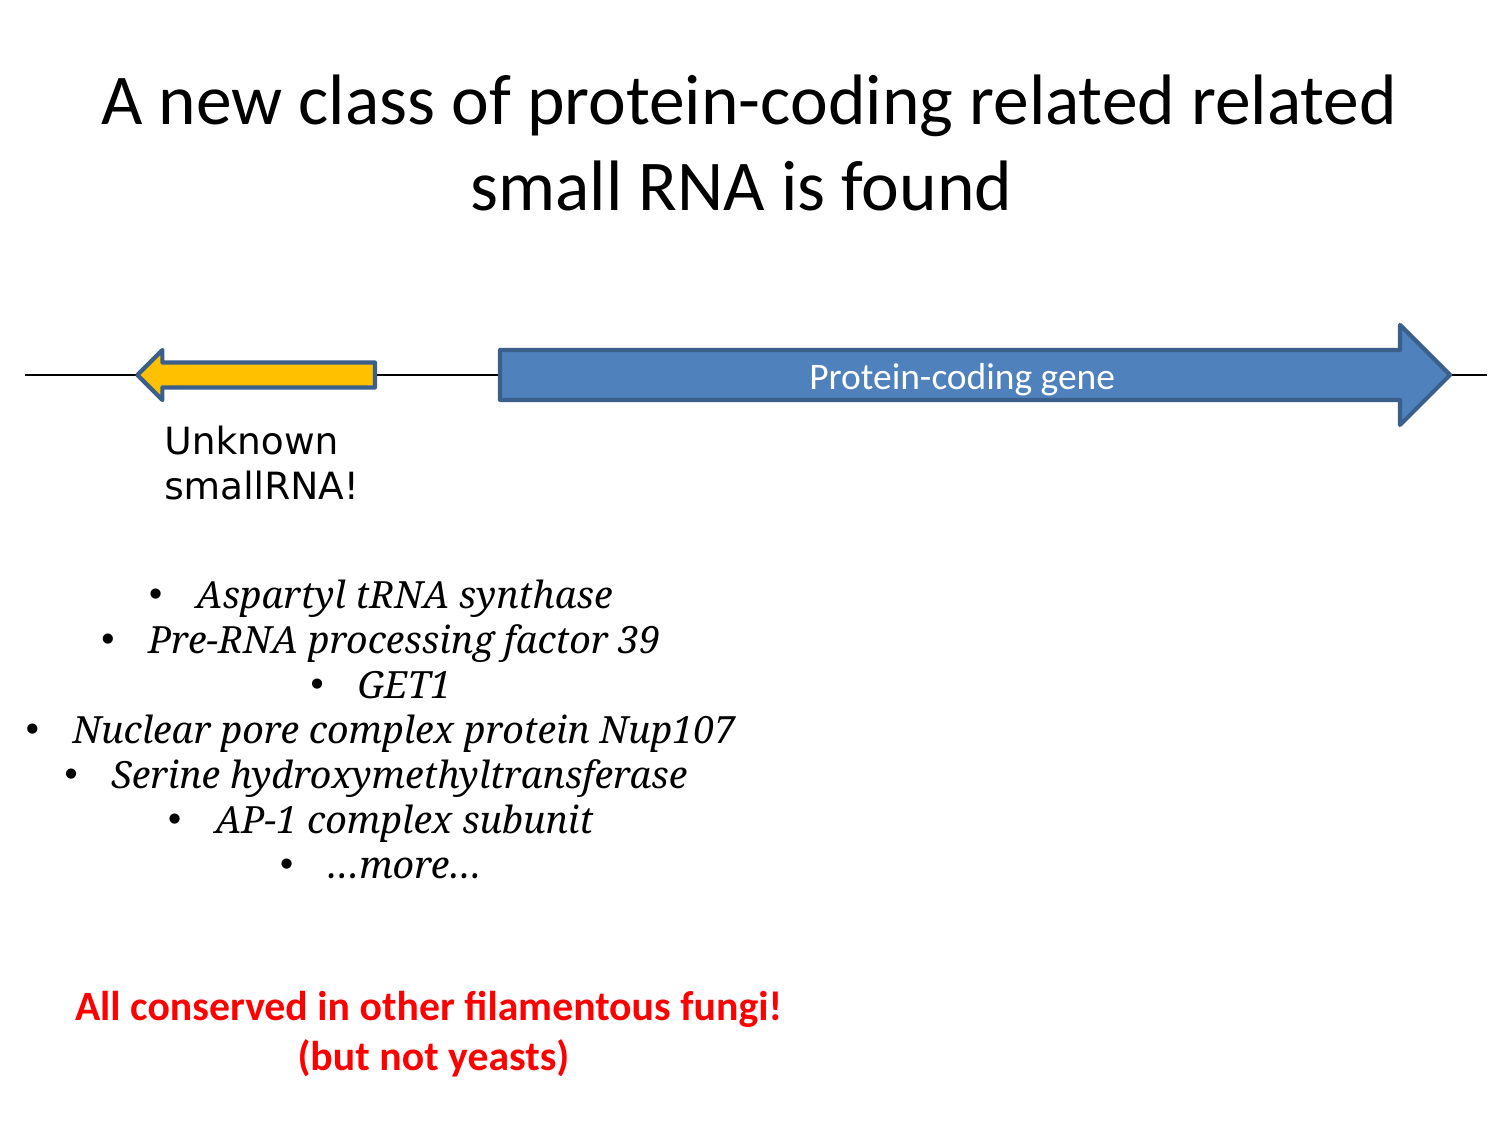

# A new class of protein-coding related related small RNA is found
Protein-coding gene

Unknown
smallRNA!
Aspartyl tRNA synthase
Pre-RNA processing factor 39
GET1
Nuclear pore complex protein Nup107
Serine hydroxymethyltransferase
AP-1 complex subunit
…more…
All conserved in other filamentous fungi!
(but not yeasts)